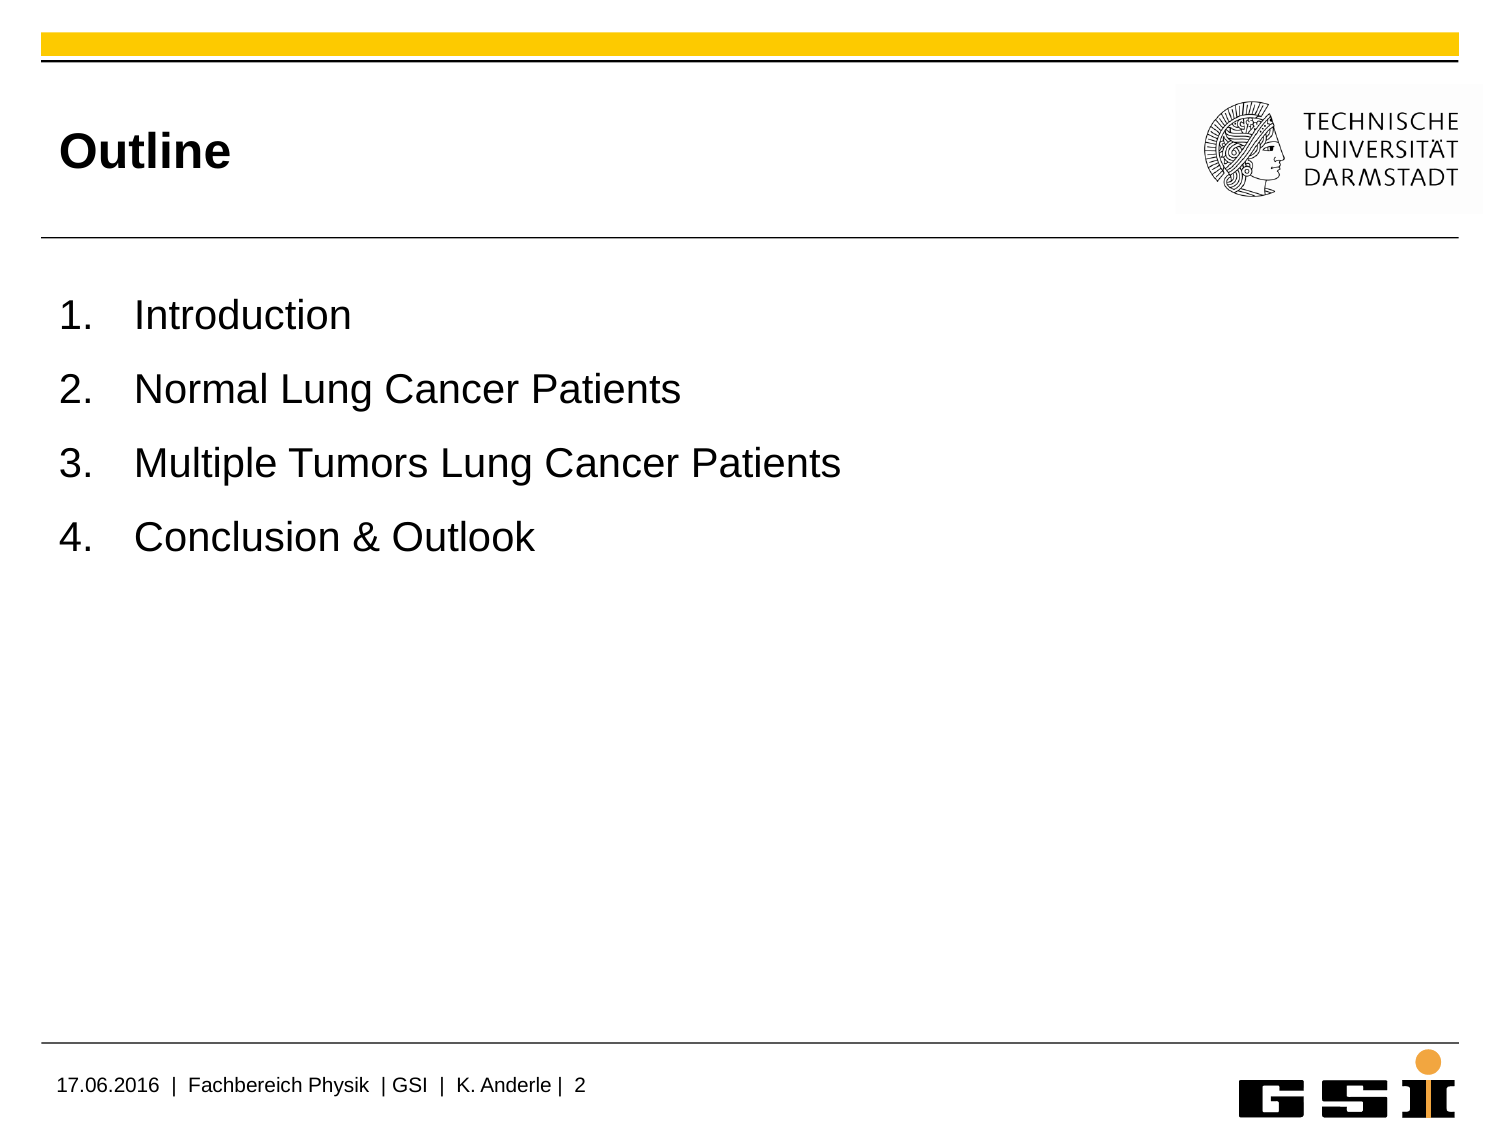

# Outline
Introduction
Normal Lung Cancer Patients
Multiple Tumors Lung Cancer Patients
Conclusion & Outlook